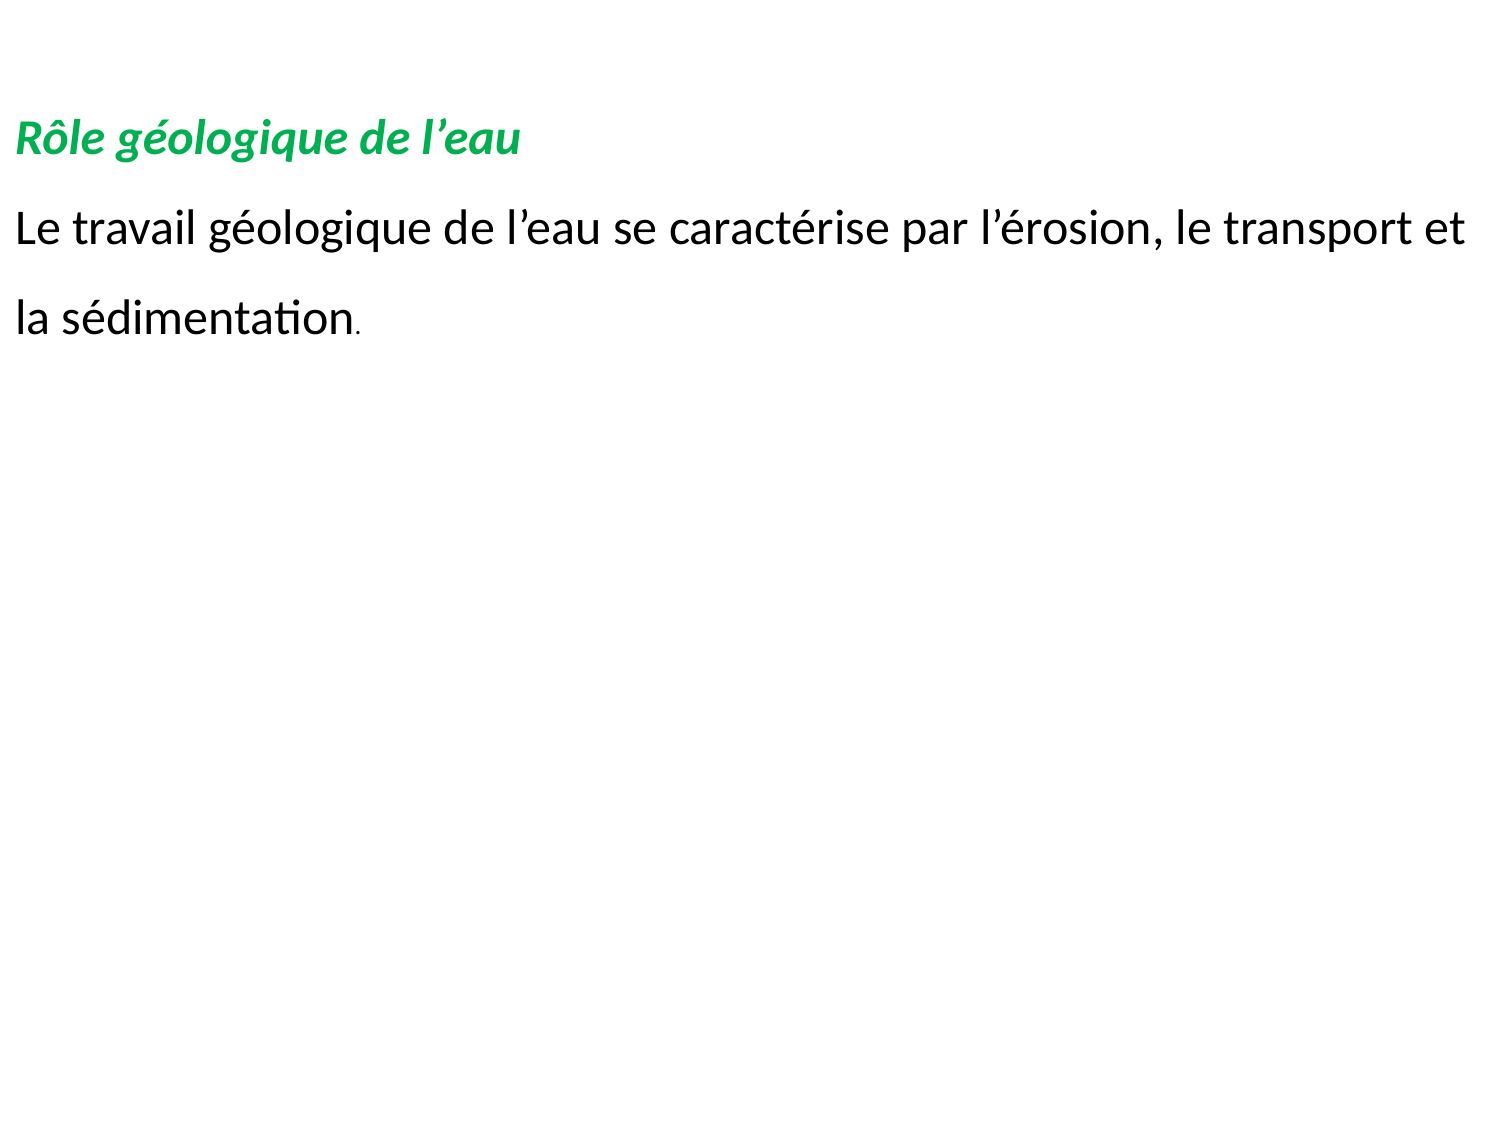

Rôle géologique de l’eau
Le travail géologique de l’eau se caractérise par l’érosion, le transport et la sédimentation.